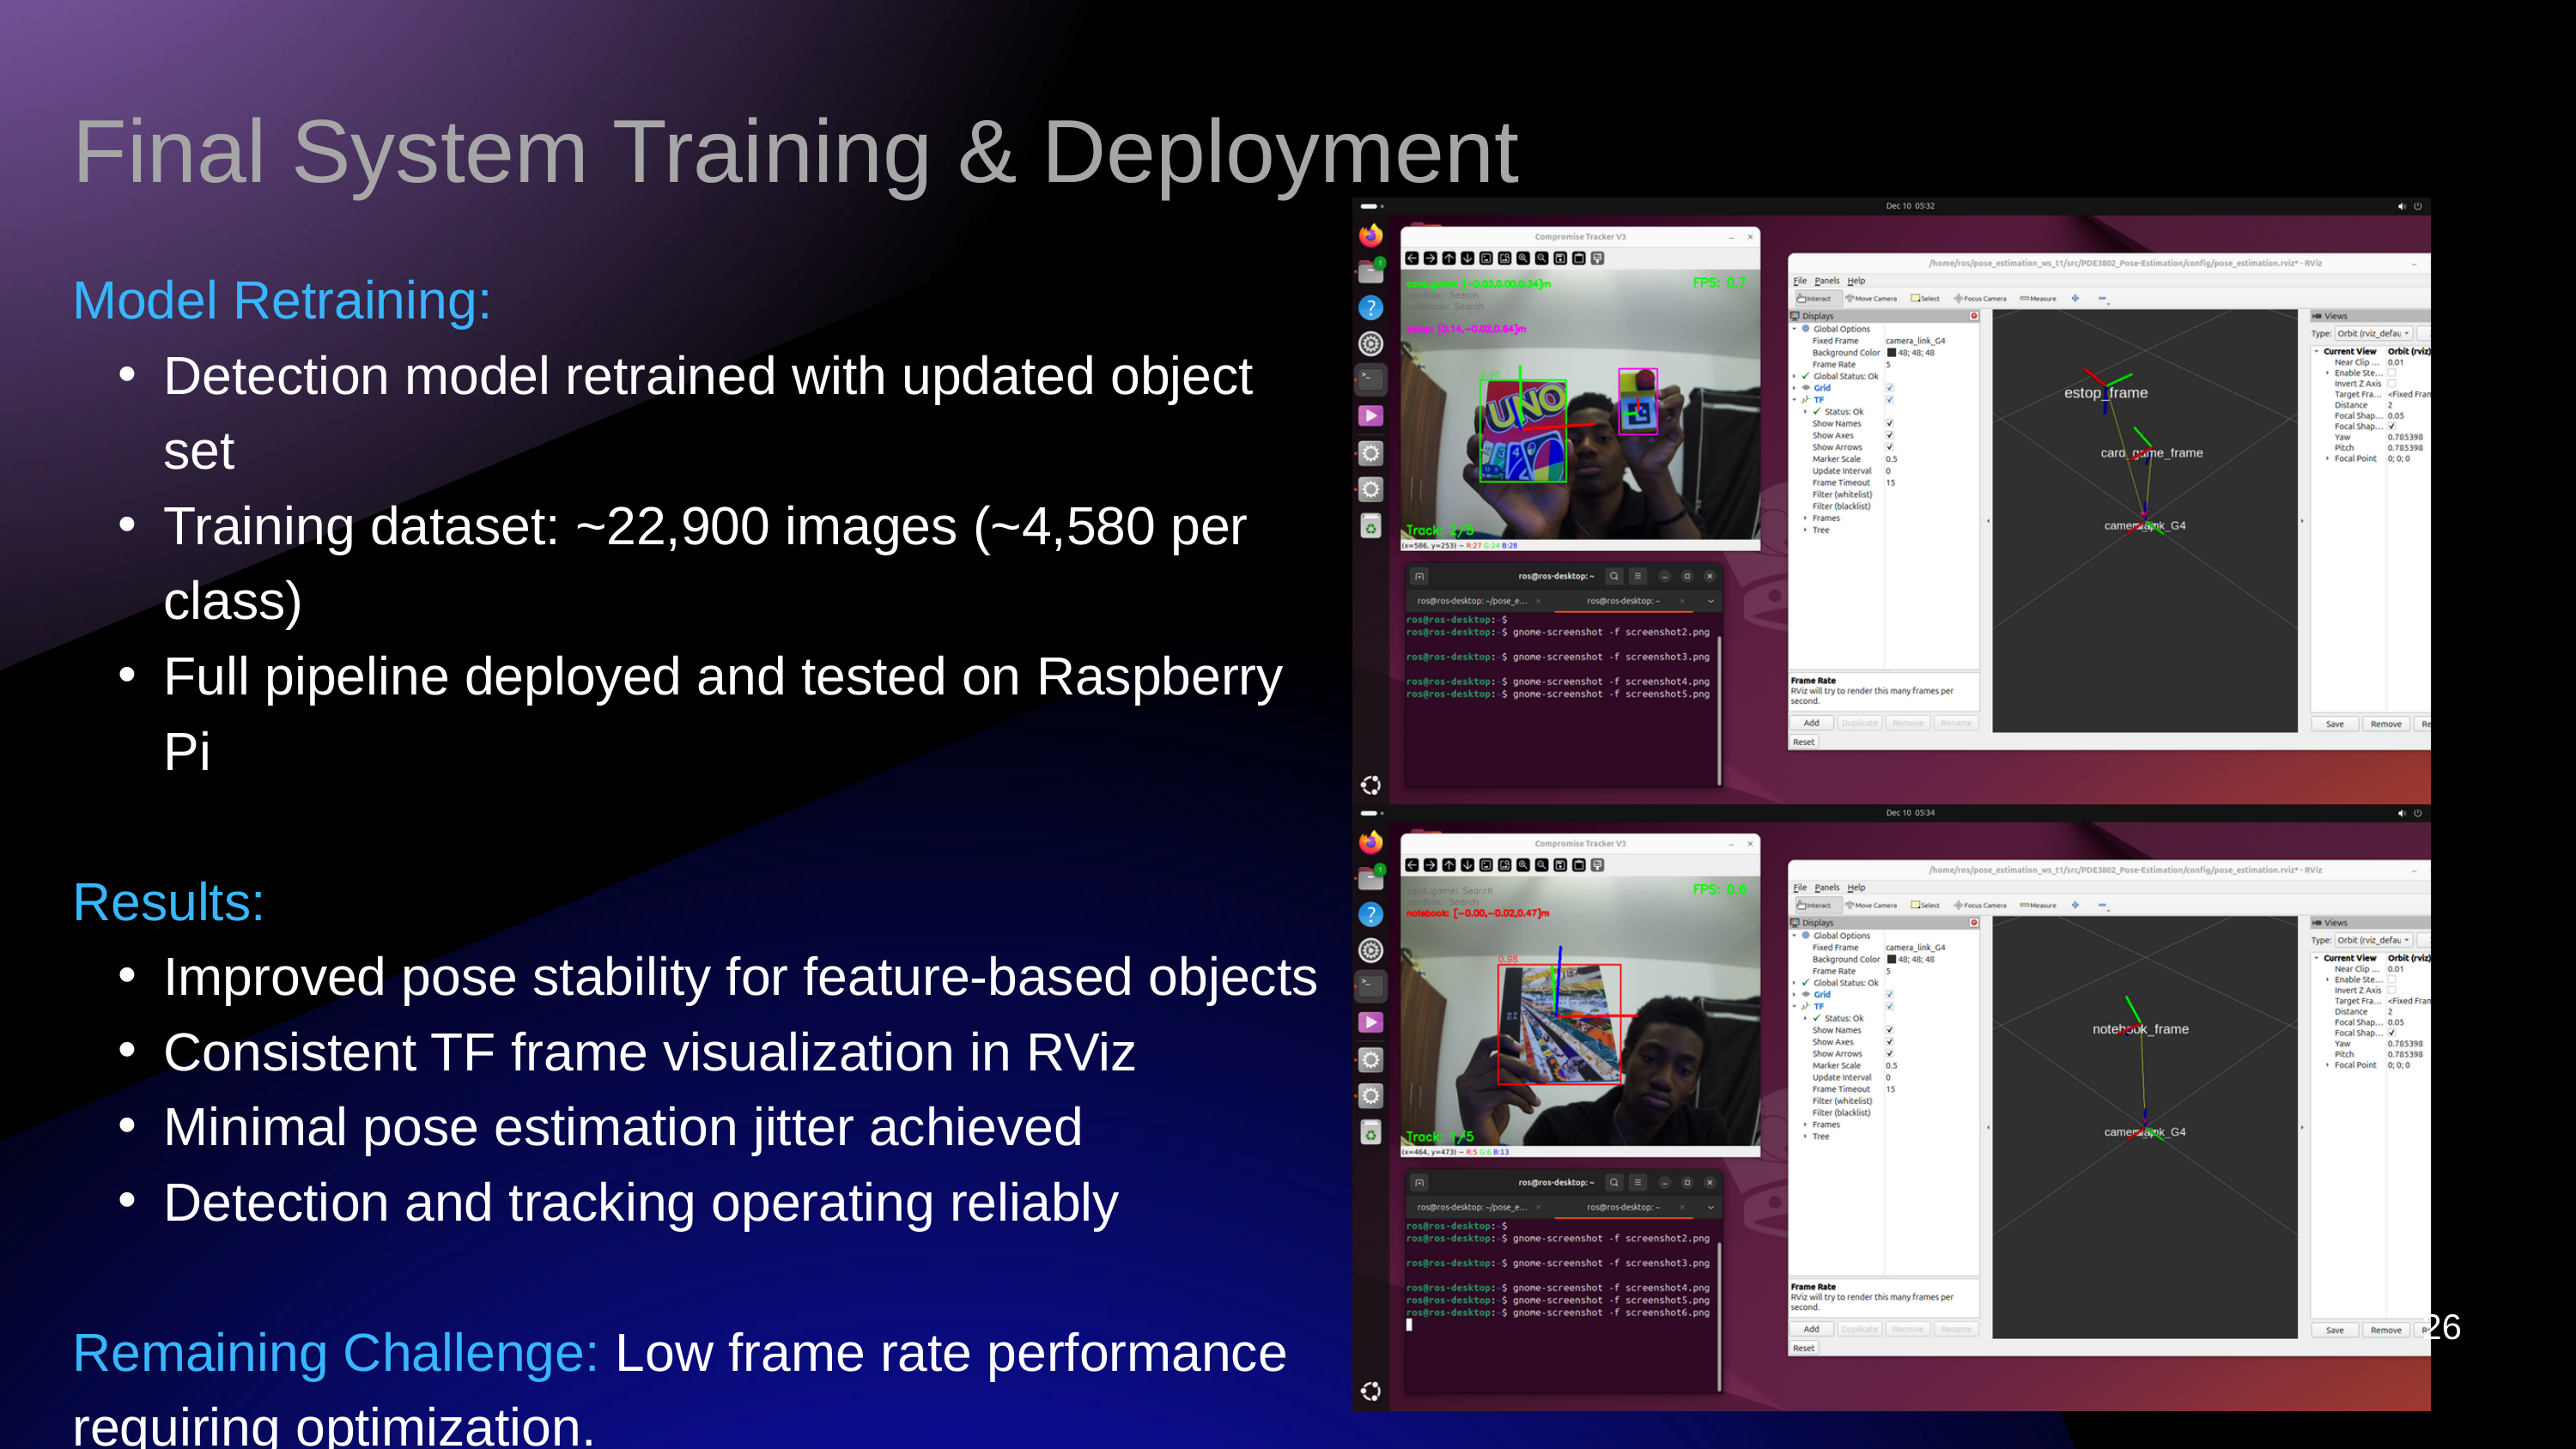

Final System Training & Deployment

Model Retraining:
Detection model retrained with updated object set
Training dataset: ~22,900 images (~4,580 per class)
Full pipeline deployed and tested on Raspberry Pi

Results:
Improved pose stability for feature-based objects
Consistent TF frame visualization in RViz
Minimal pose estimation jitter achieved
Detection and tracking operating reliably

Remaining Challenge: Low frame rate performance requiring optimization.

26